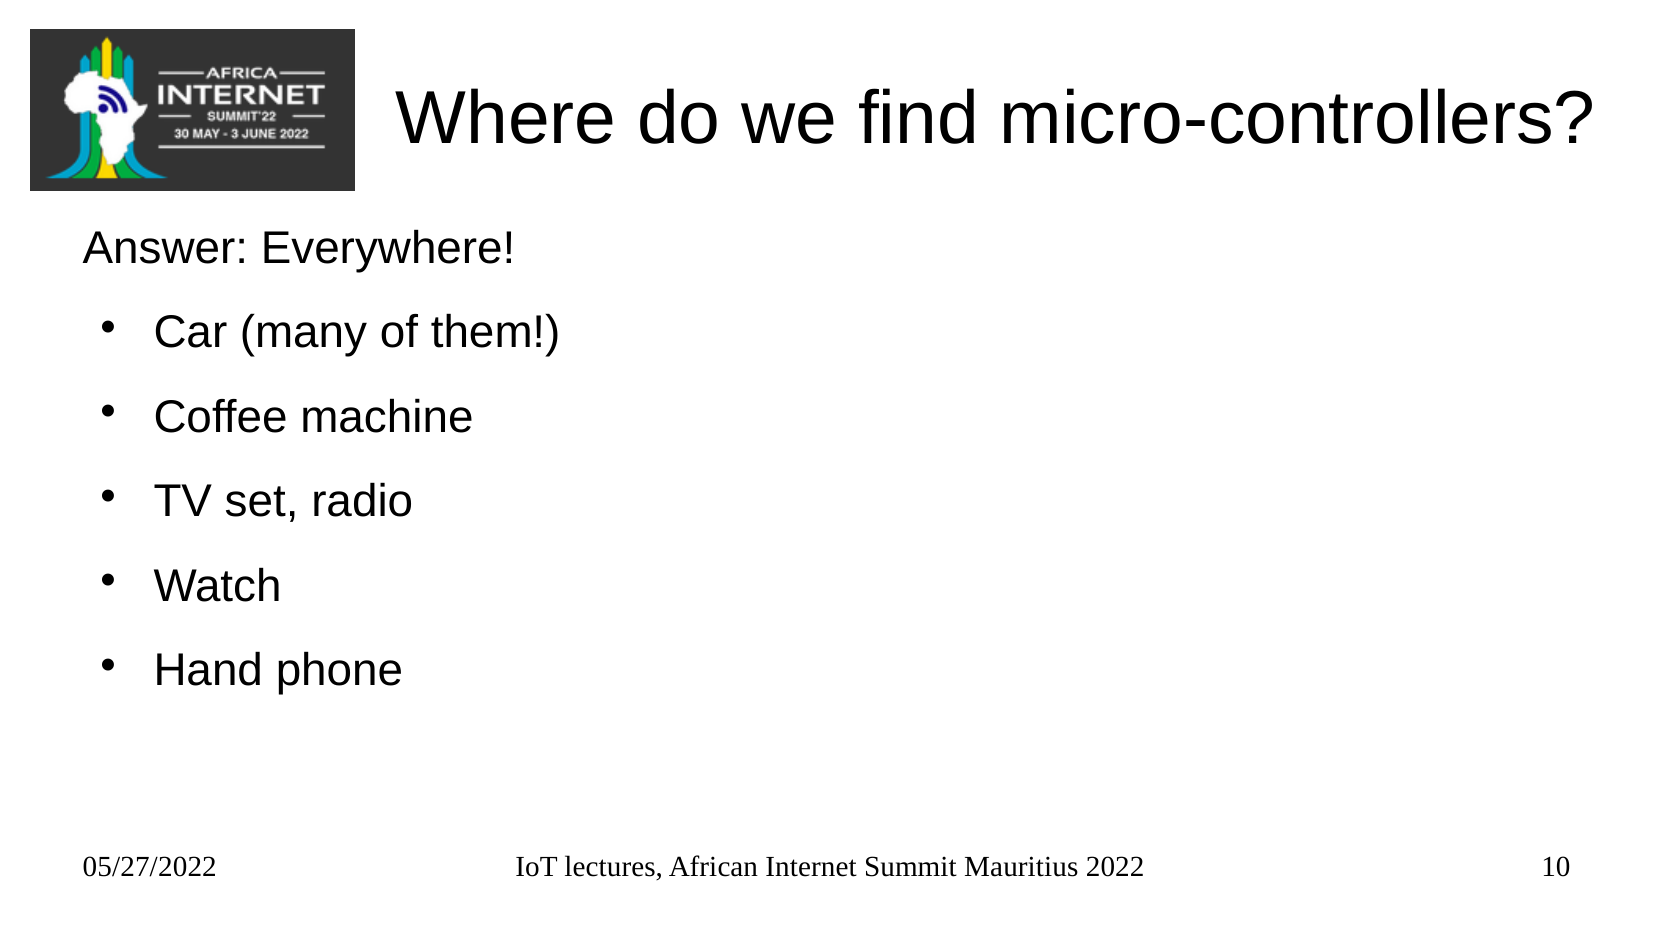

# Where do we find micro-controllers?
Answer: Everywhere!
Car (many of them!)
Coffee machine
TV set, radio
Watch
Hand phone

05/27/2022
IoT lectures, African Internet Summit Mauritius 2022
10